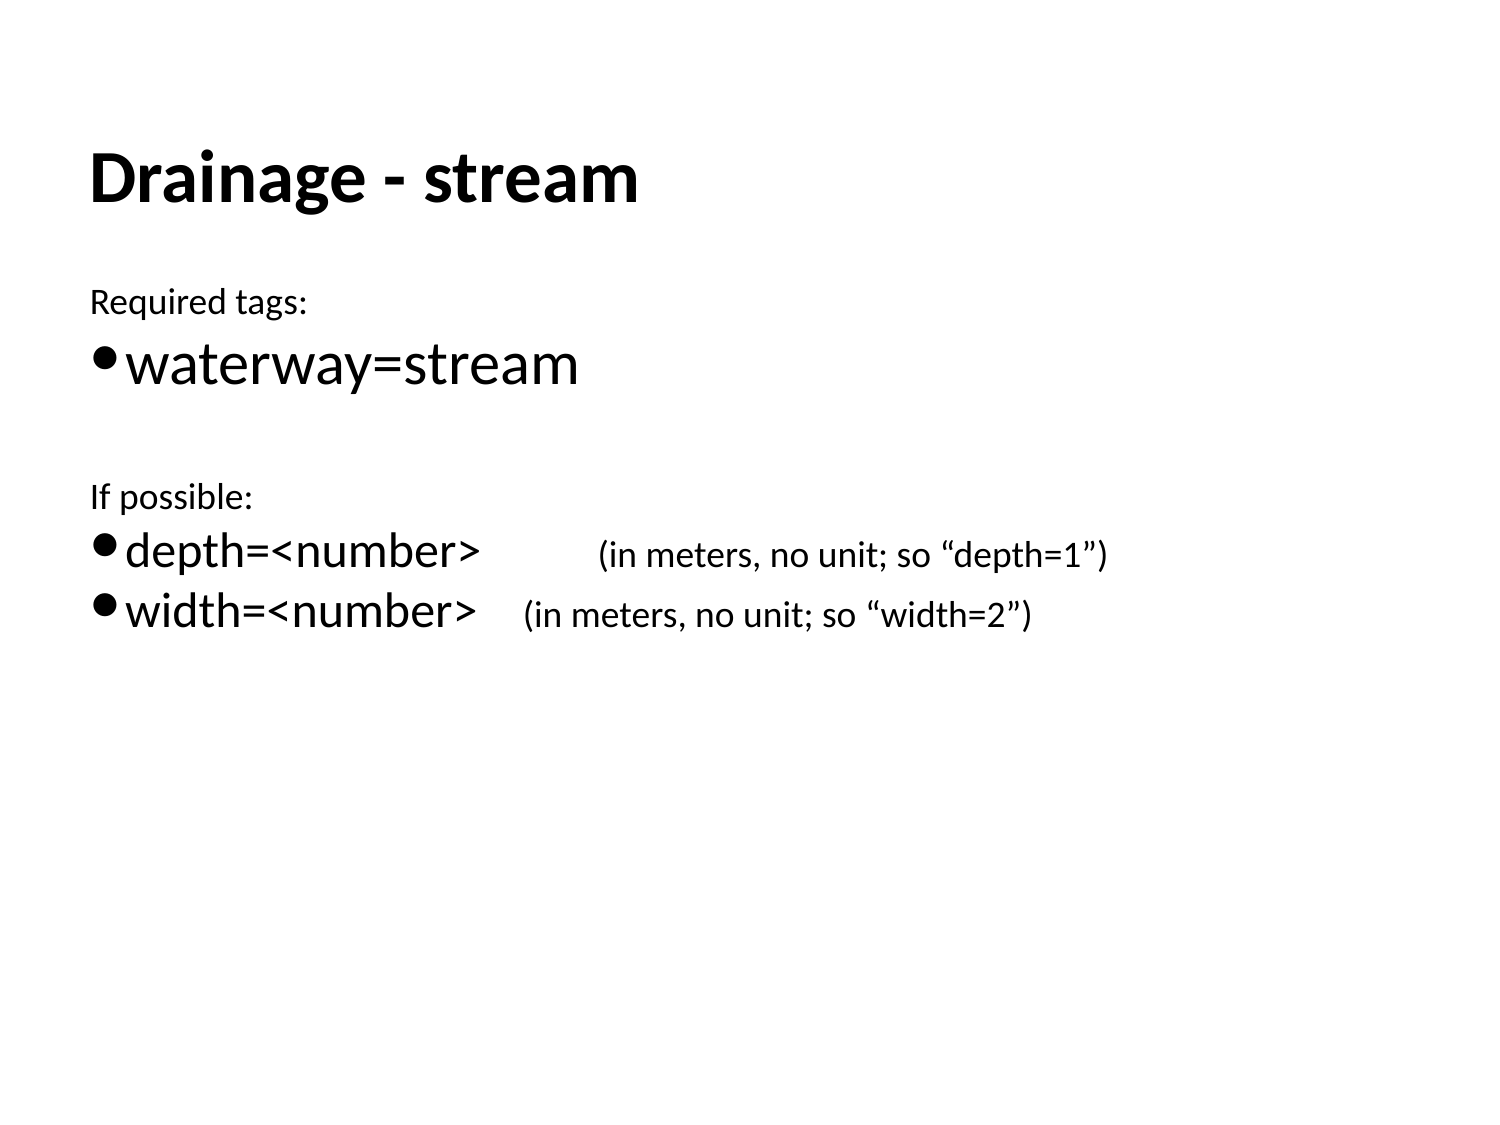

Drainage - stream
Required tags:
waterway=stream

If possible:
depth=<number>	  (in meters, no unit; so “depth=1”)
width=<number>    (in meters, no unit; so “width=2”)